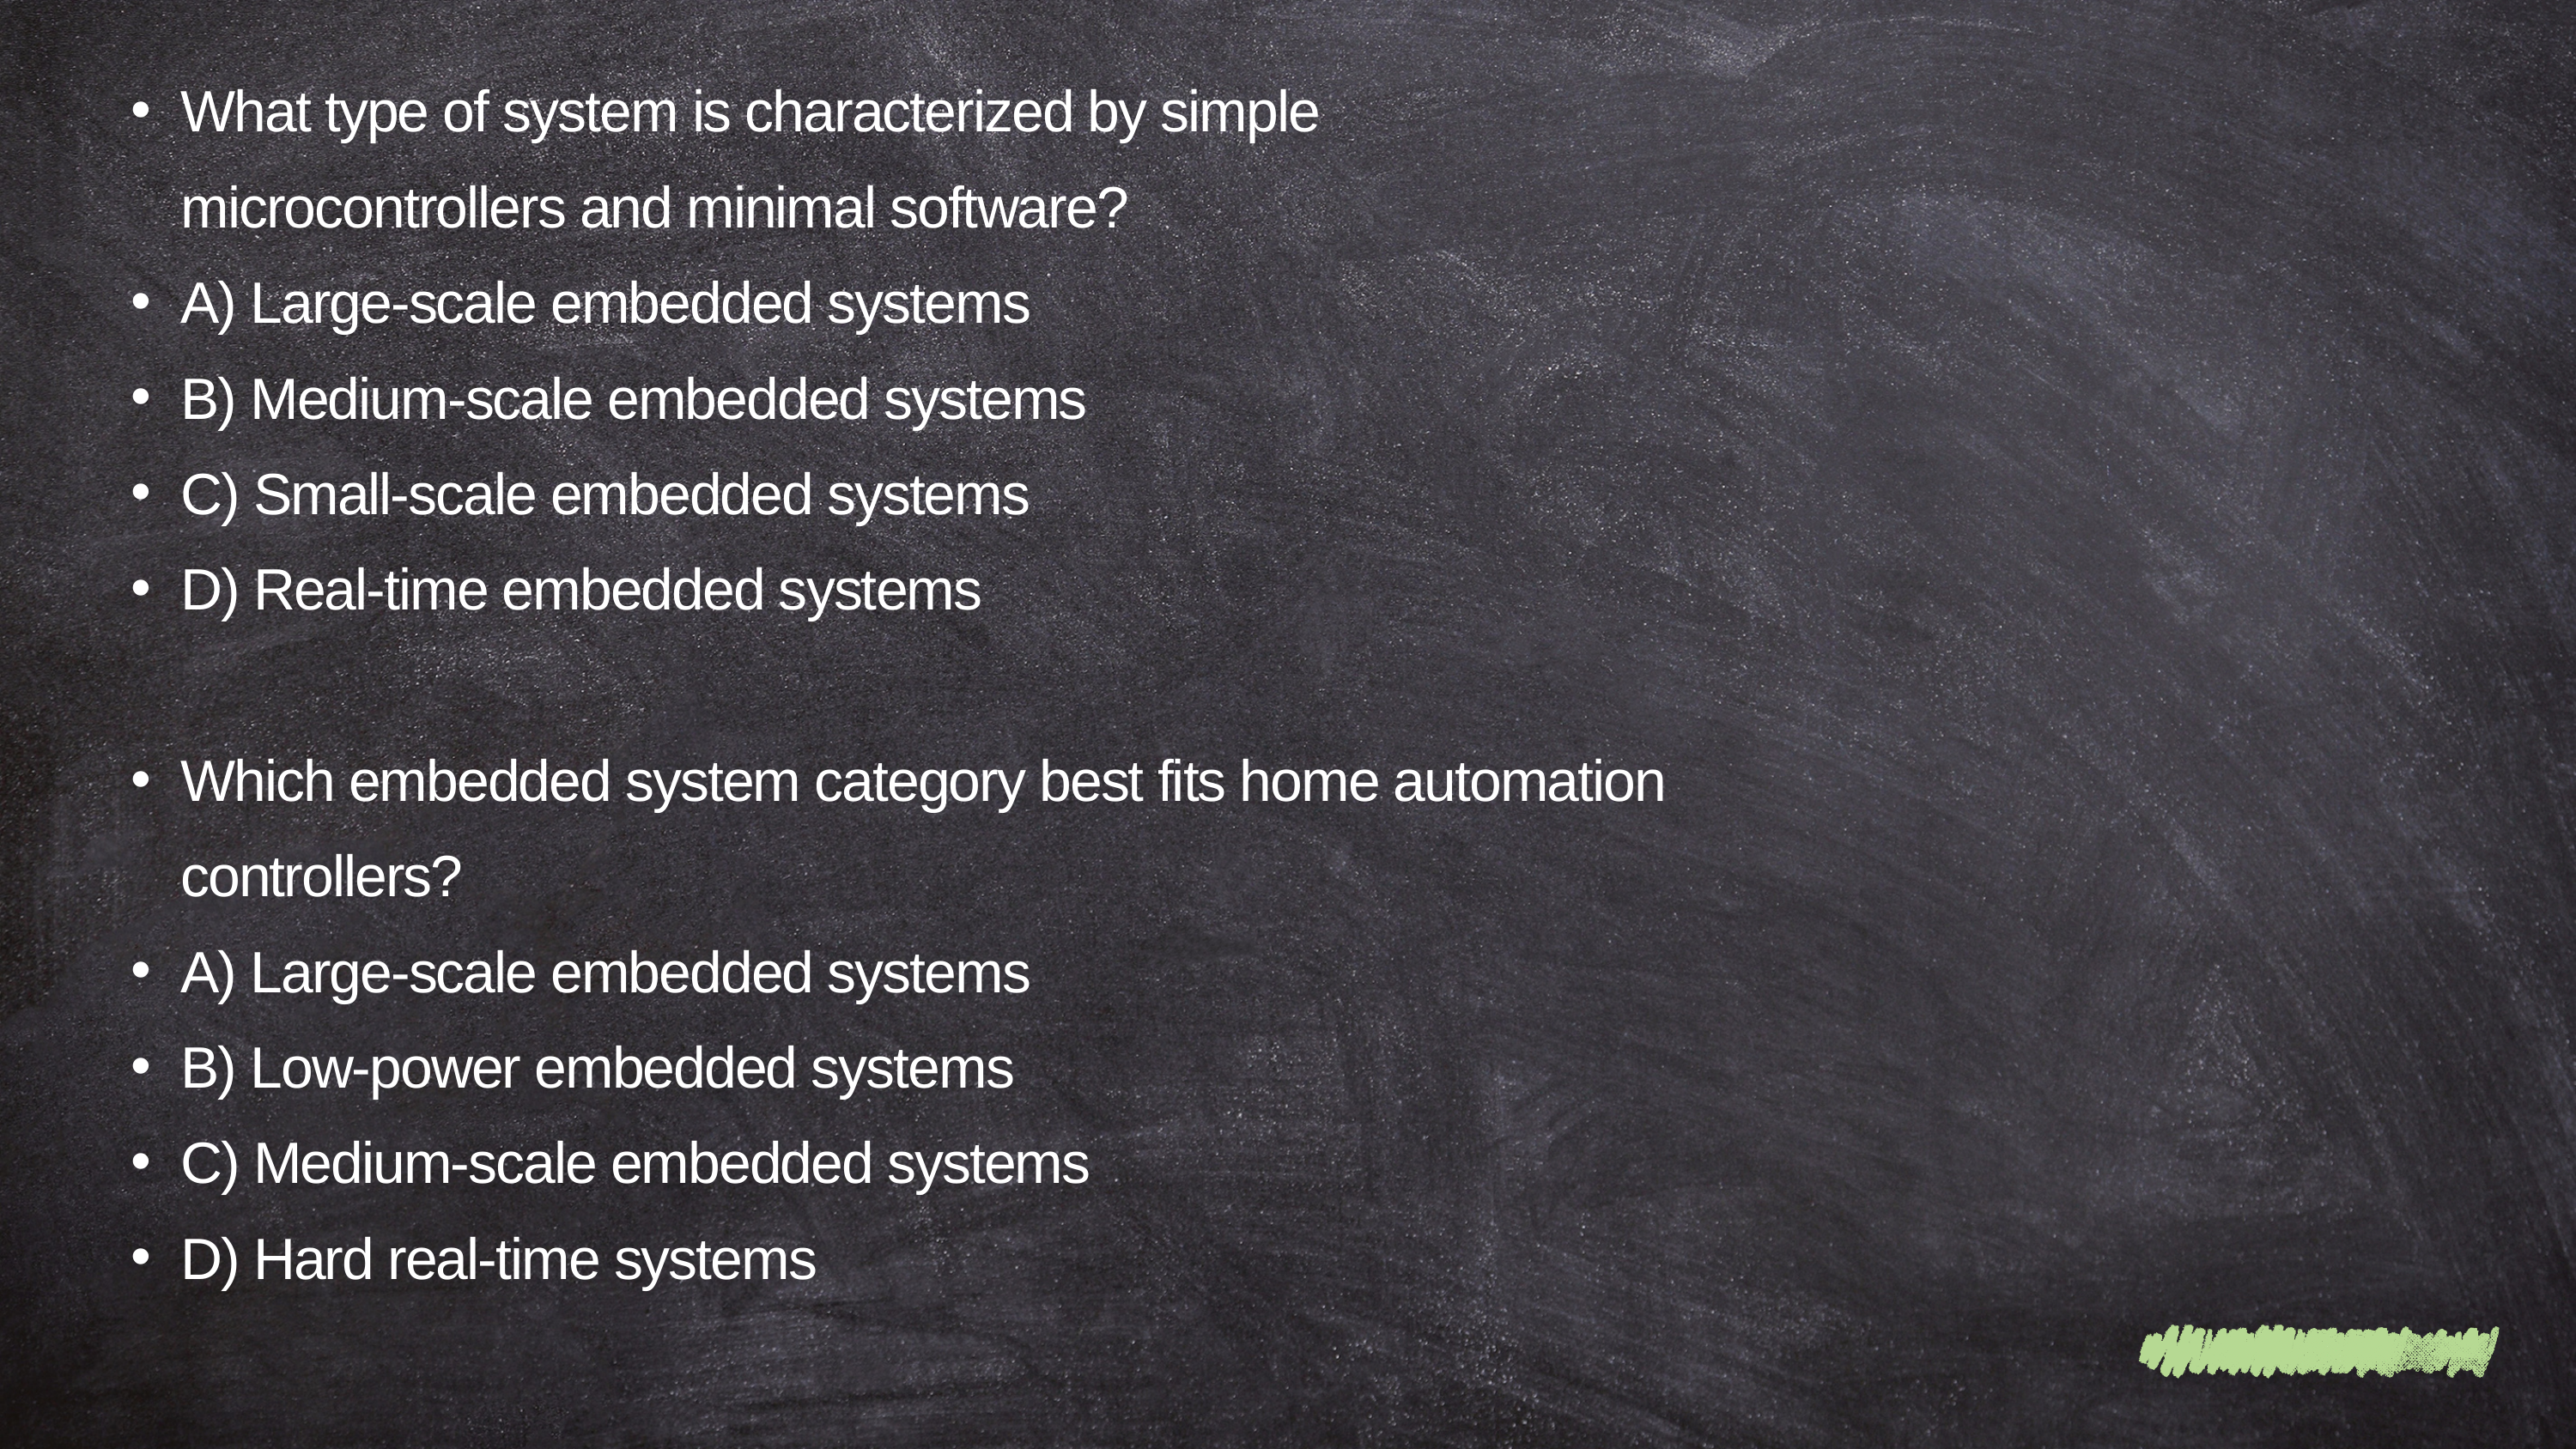

What type of system is characterized by simple microcontrollers and minimal software?
A) Large-scale embedded systems
B) Medium-scale embedded systems
C) Small-scale embedded systems
D) Real-time embedded systems

Which embedded system category best fits home automation controllers?
A) Large-scale embedded systems
B) Low-power embedded systems
C) Medium-scale embedded systems
D) Hard real-time systems